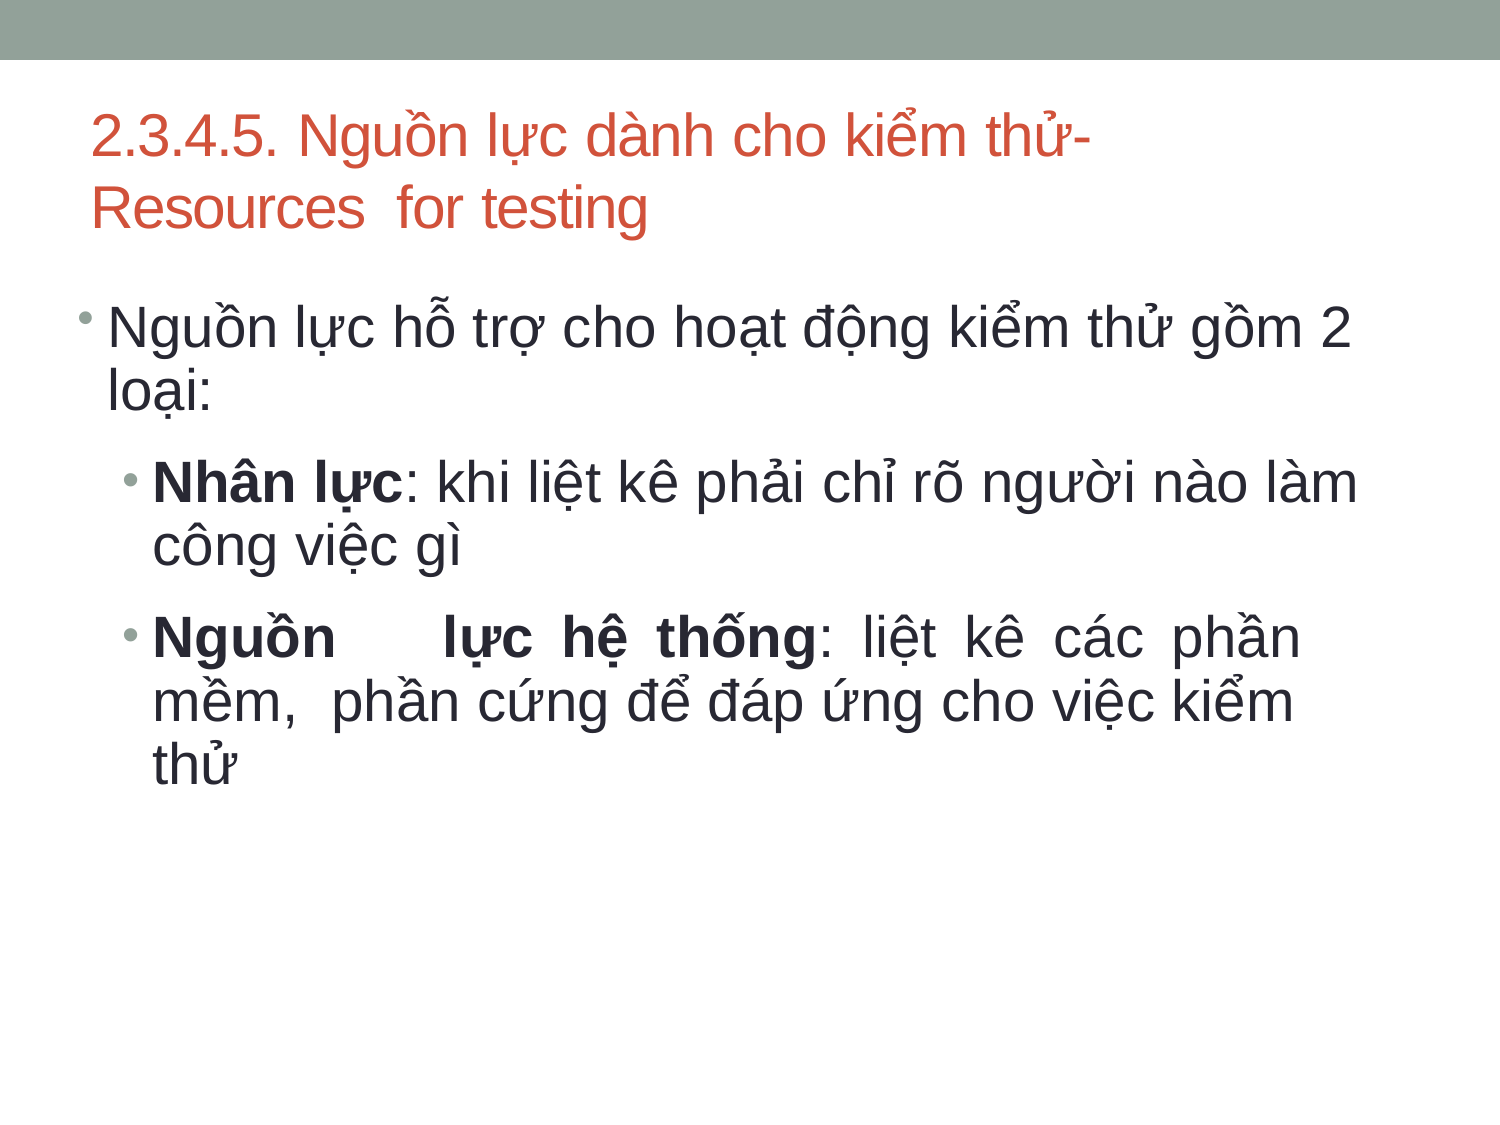

# 2.3.4.5. Nguồn lực dành cho kiểm thử- Resources  for testing
Nguồn lực hỗ trợ cho hoạt động kiểm thử gồm 2  loại:
Nhân lực: khi liệt kê phải chỉ rõ người nào làm  công việc gì
Nguồn	lực	hệ	thống:	liệt	kê	các	phần	mềm,  phần cứng để đáp ứng cho việc kiểm thử